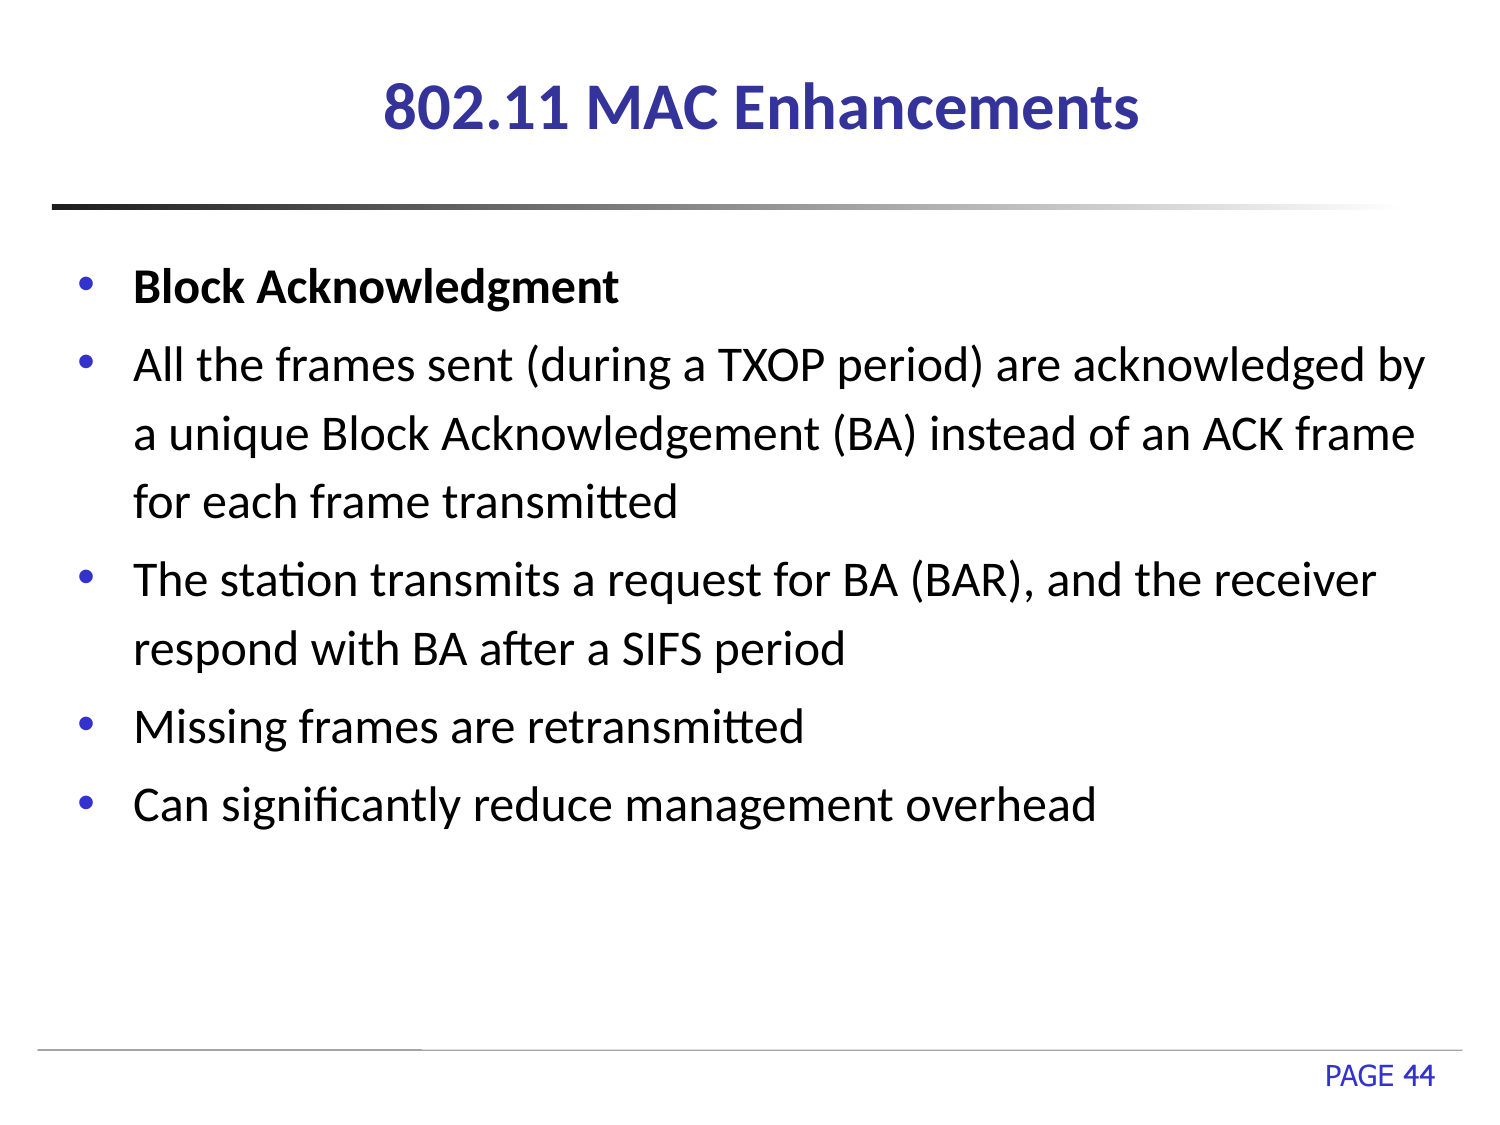

# 802.11 MAC Enhancements
Block Acknowledgment
All the frames sent (during a TXOP period) are acknowledged by a unique Block Acknowledgement (BA) instead of an ACK frame for each frame transmitted
The station transmits a request for BA (BAR), and the receiver respond with BA after a SIFS period
Missing frames are retransmitted
Can significantly reduce management overhead